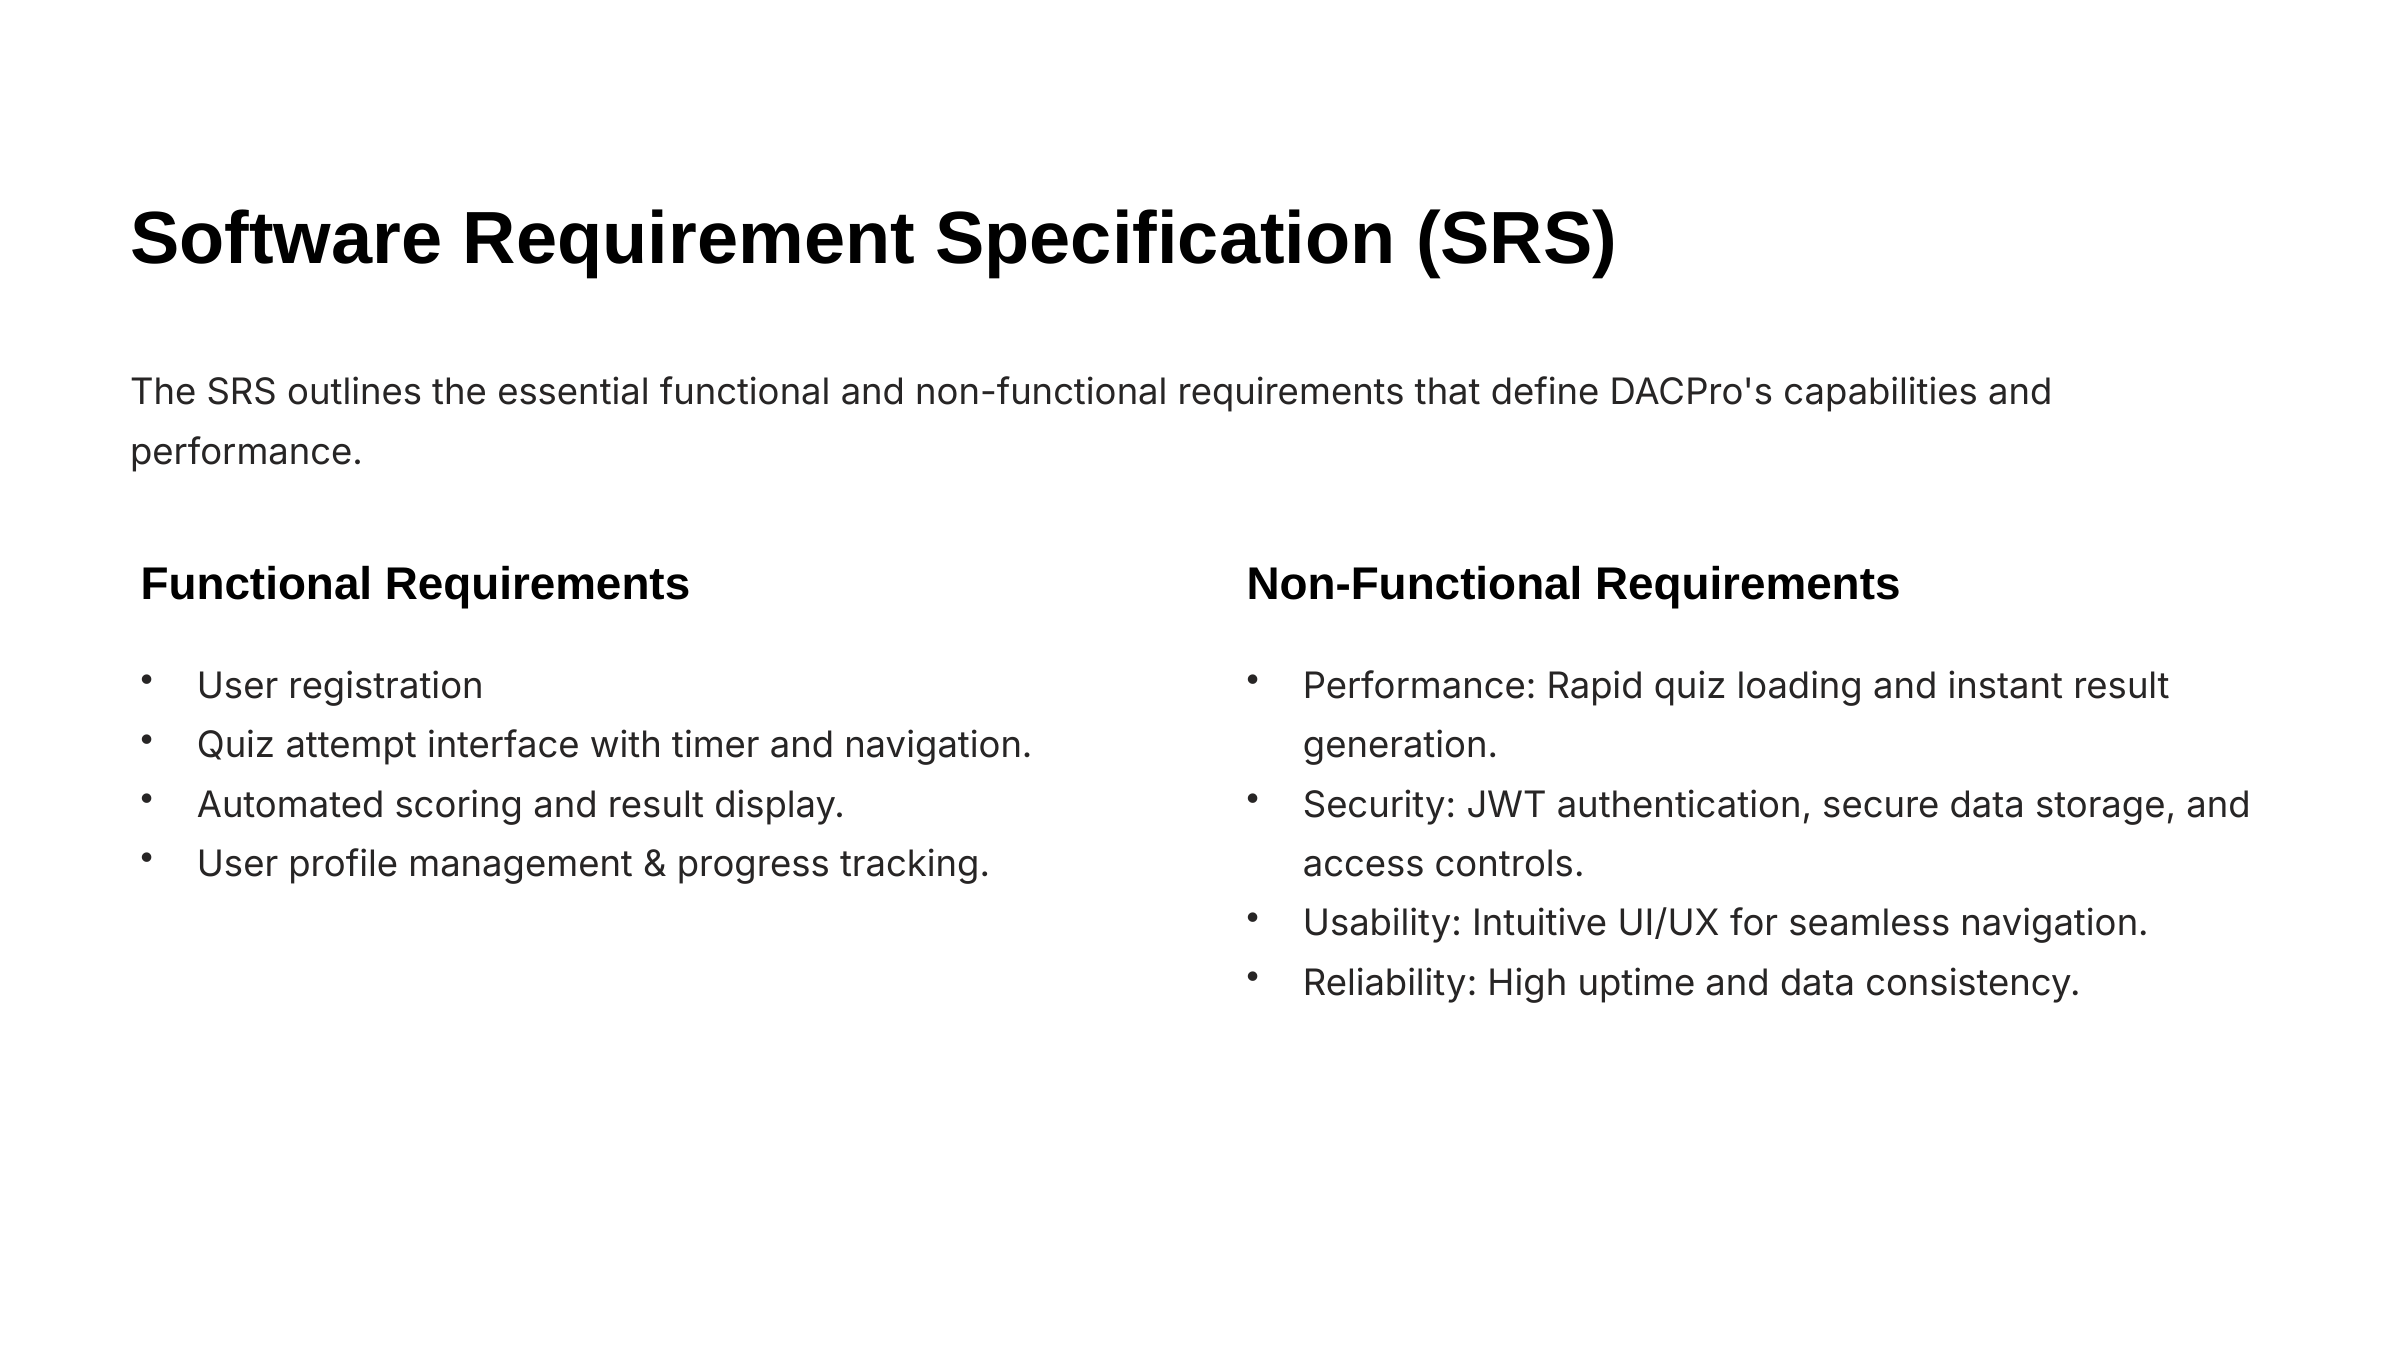

Software Requirement Specification (SRS)
The SRS outlines the essential functional and non-functional requirements that define DACPro's capabilities and performance.

Functional Requirements
Non-Functional Requirements
User registration
Quiz attempt interface with timer and navigation.
Automated scoring and result display.
User profile management & progress tracking.
Performance: Rapid quiz loading and instant result generation.
Security: JWT authentication, secure data storage, and access controls.
Usability: Intuitive UI/UX for seamless navigation.
Reliability: High uptime and data consistency.